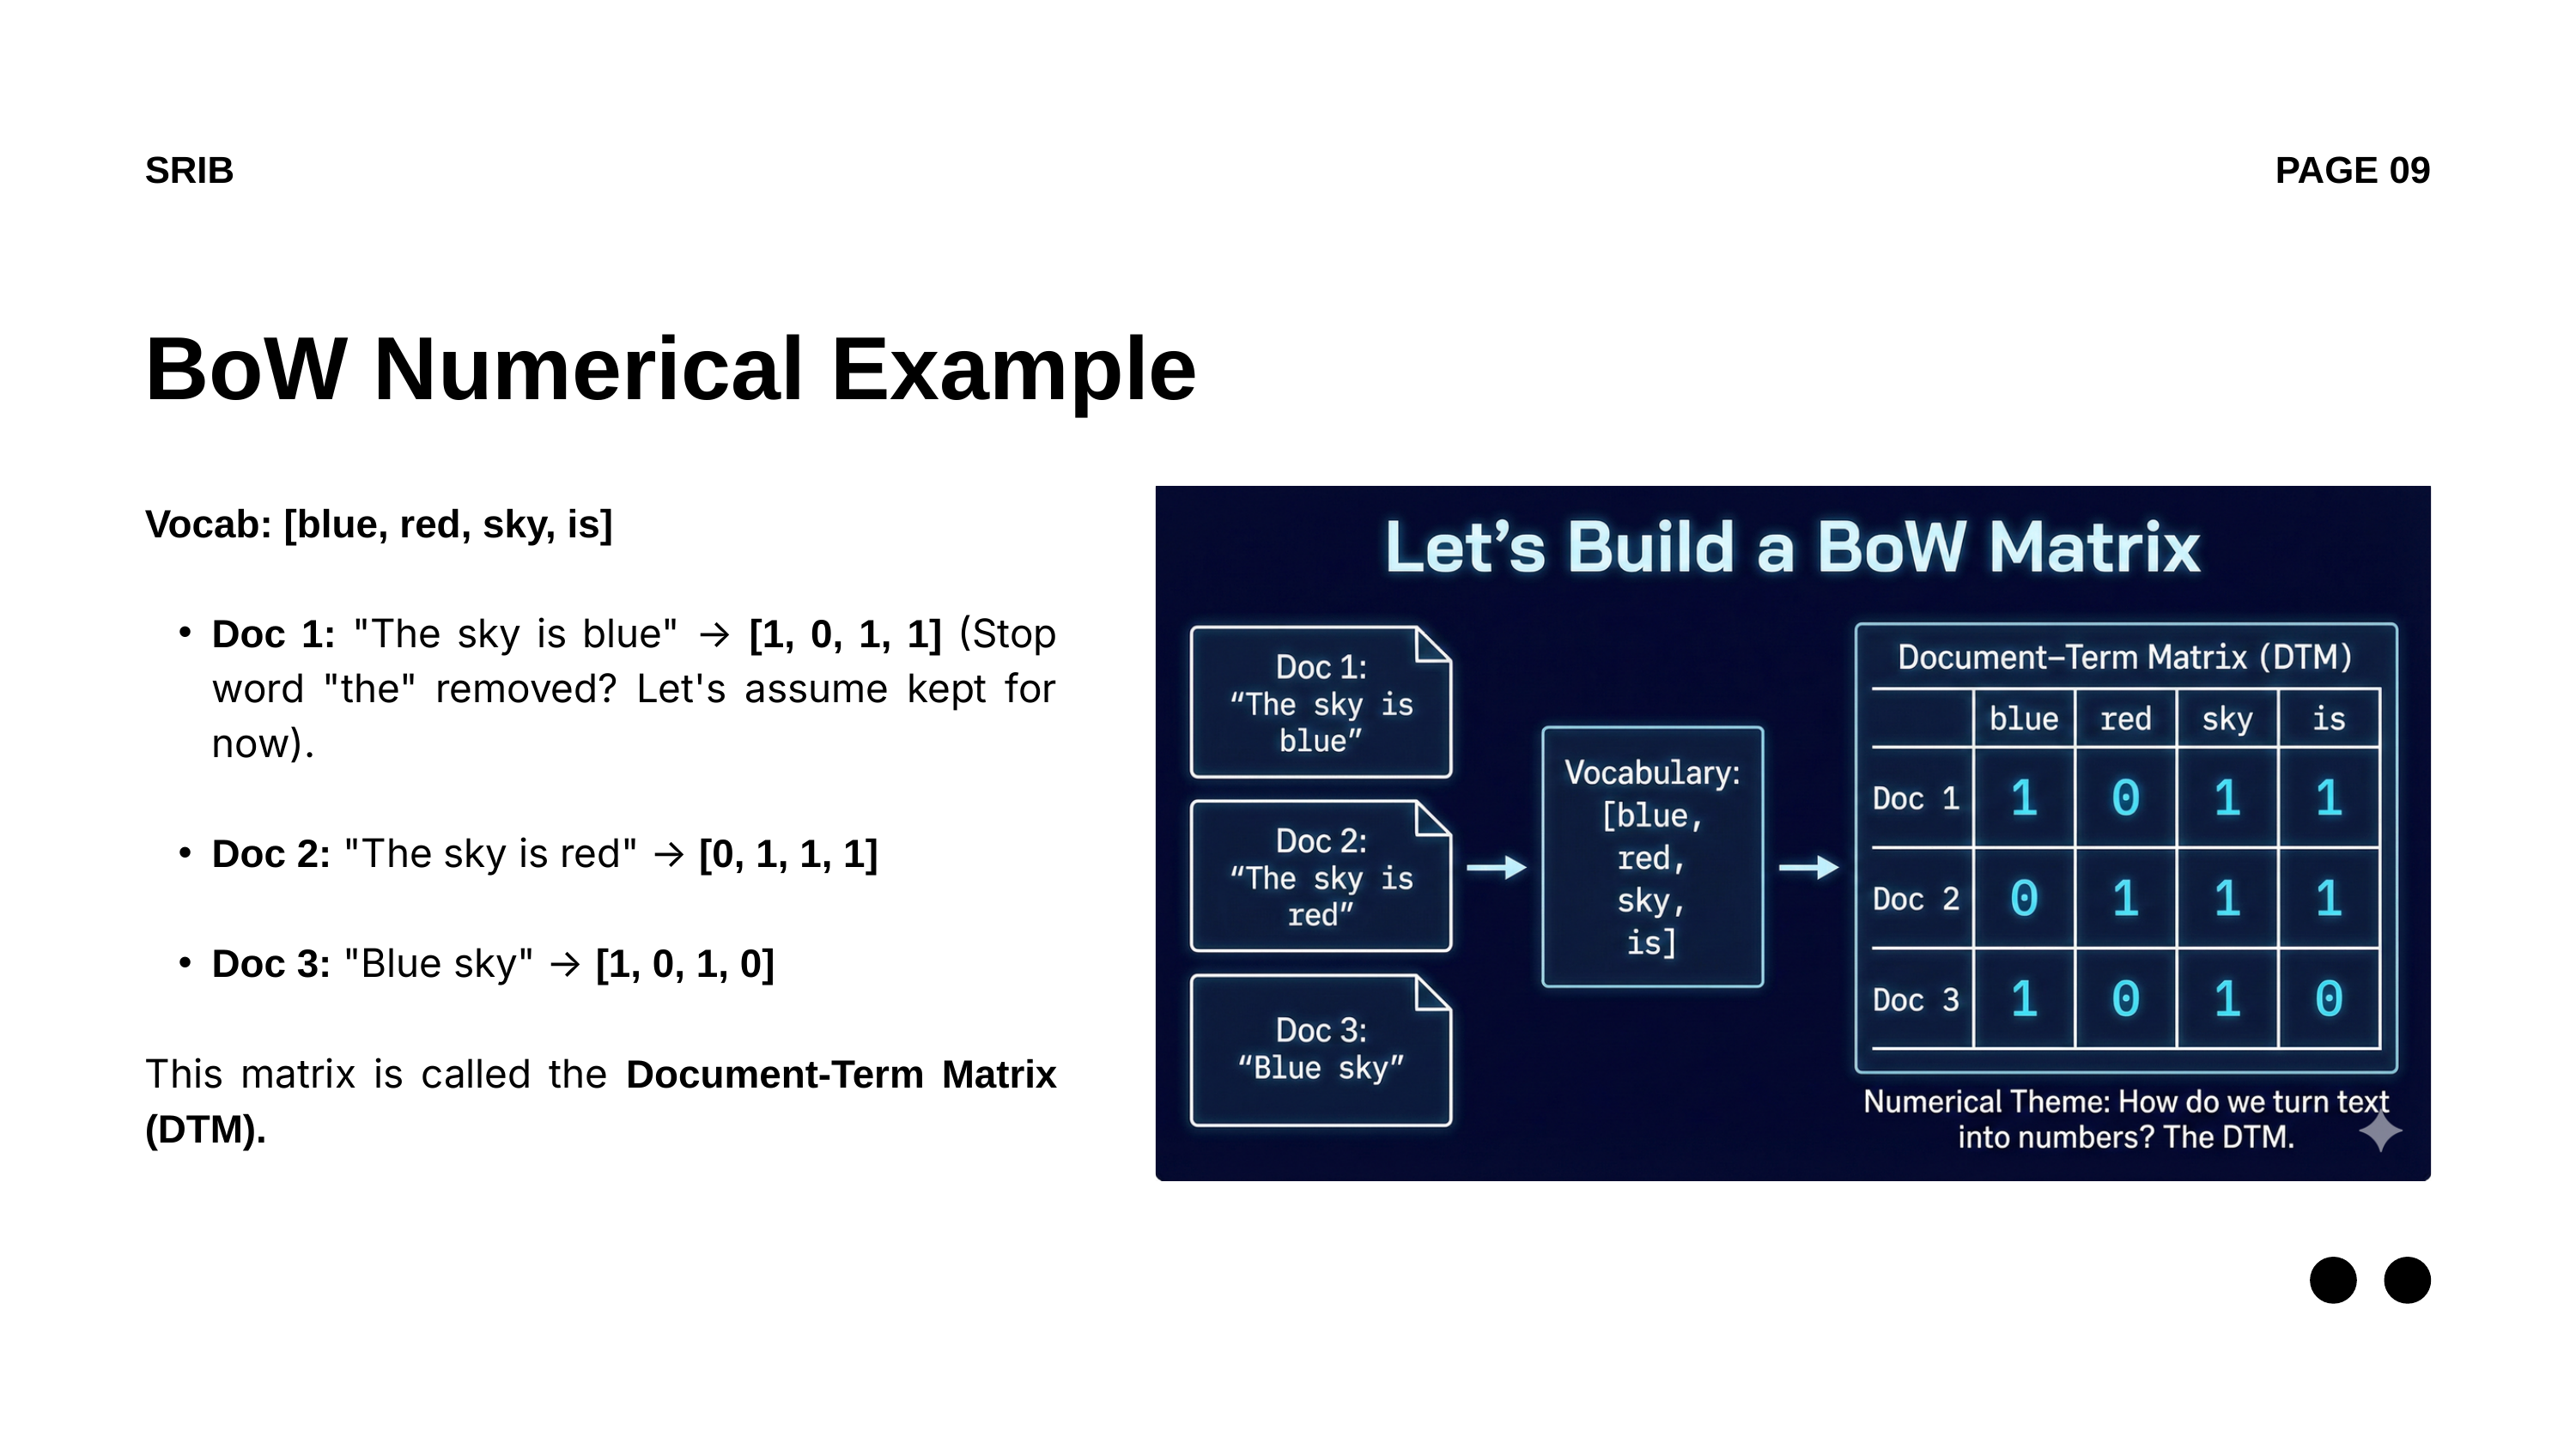

SRIB
PAGE 09
BoW Numerical Example

Vocab: [blue, red, sky, is]

Doc 1: "The sky is blue" -> [1, 0, 1, 1] (Stop word "the" removed? Let's assume kept for now).

Doc 2: "The sky is red" -> [0, 1, 1, 1]

Doc 3: "Blue sky" -> [1, 0, 1, 0]

This matrix is called the Document-Term Matrix (DTM).